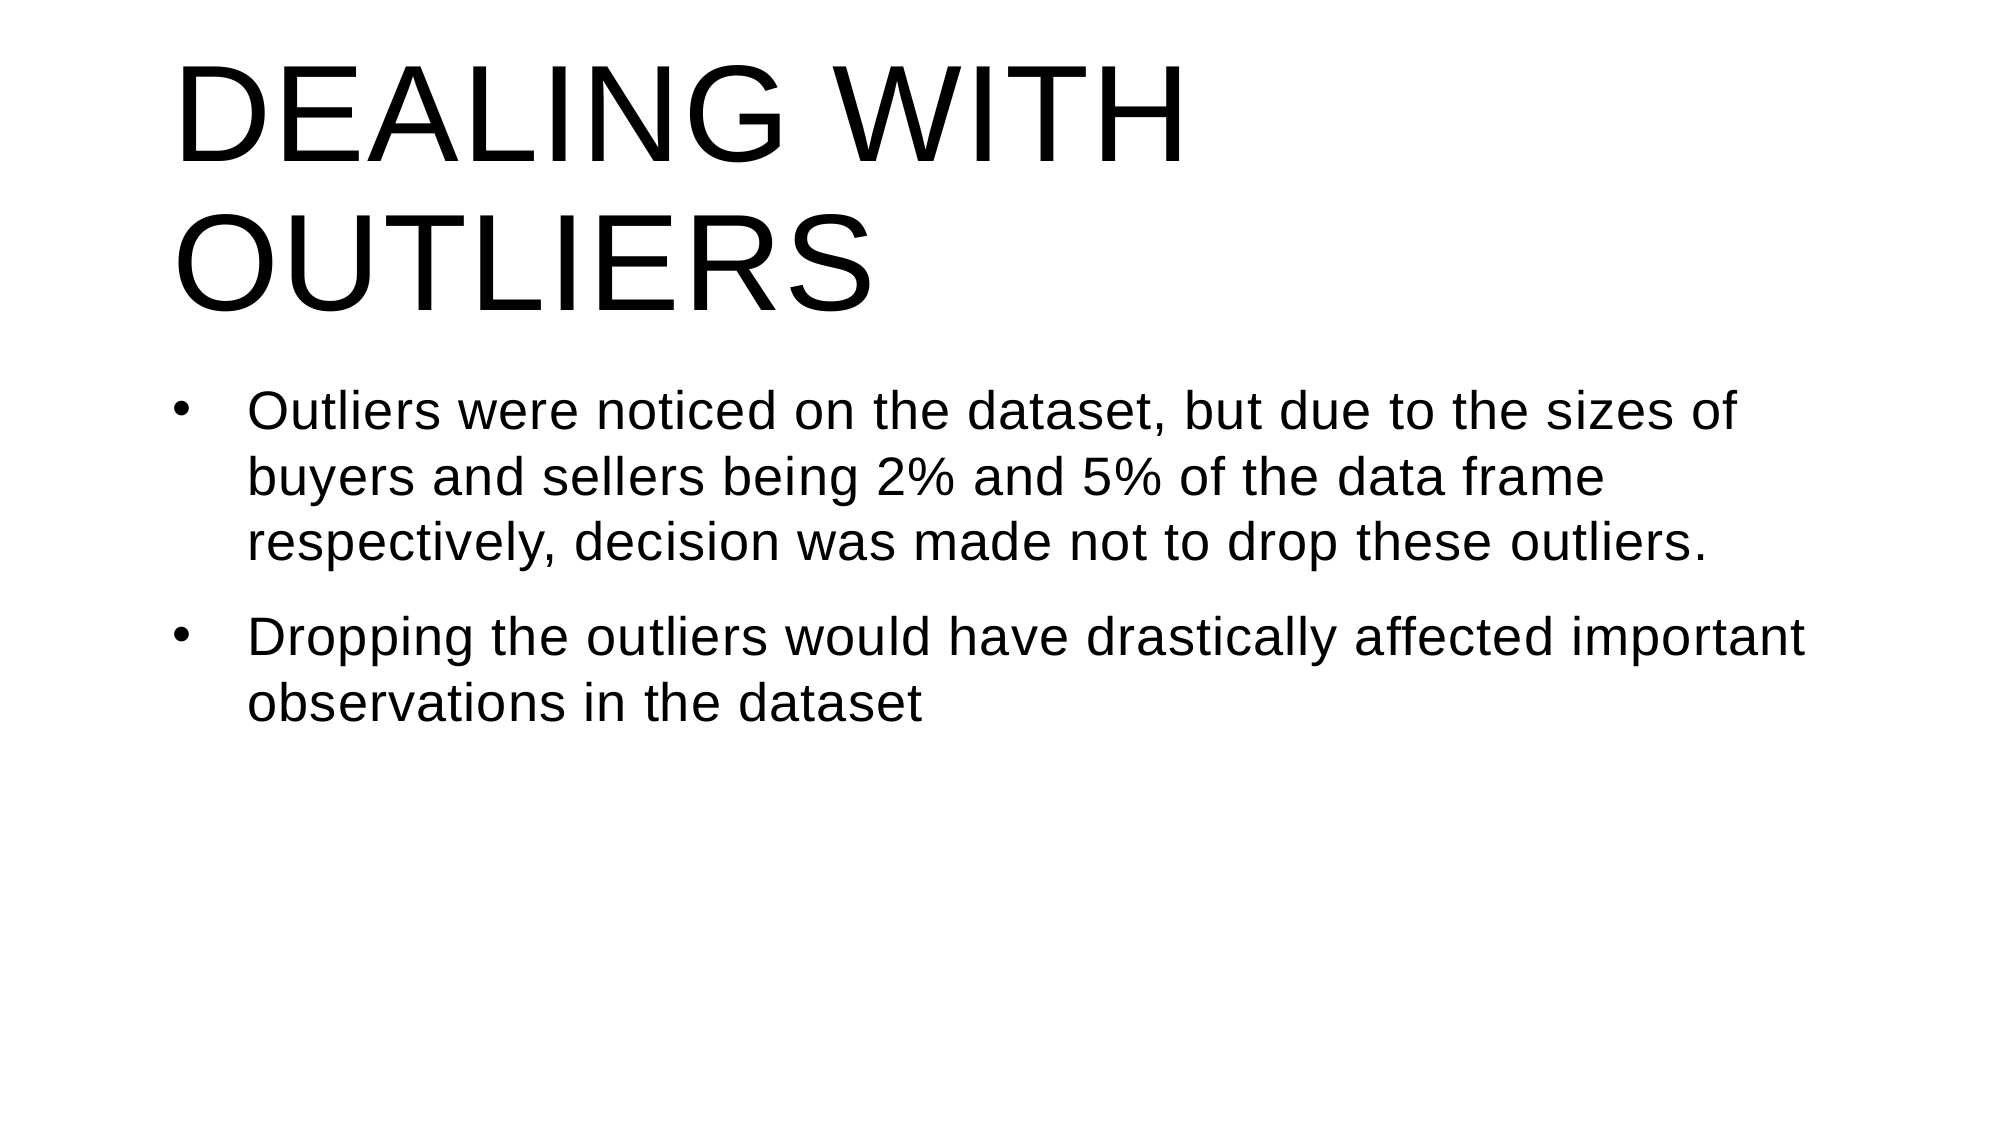

# Dealing with outliers
Outliers were noticed on the dataset, but due to the sizes of buyers and sellers being 2% and 5% of the data frame respectively, decision was made not to drop these outliers.
Dropping the outliers would have drastically affected important observations in the dataset